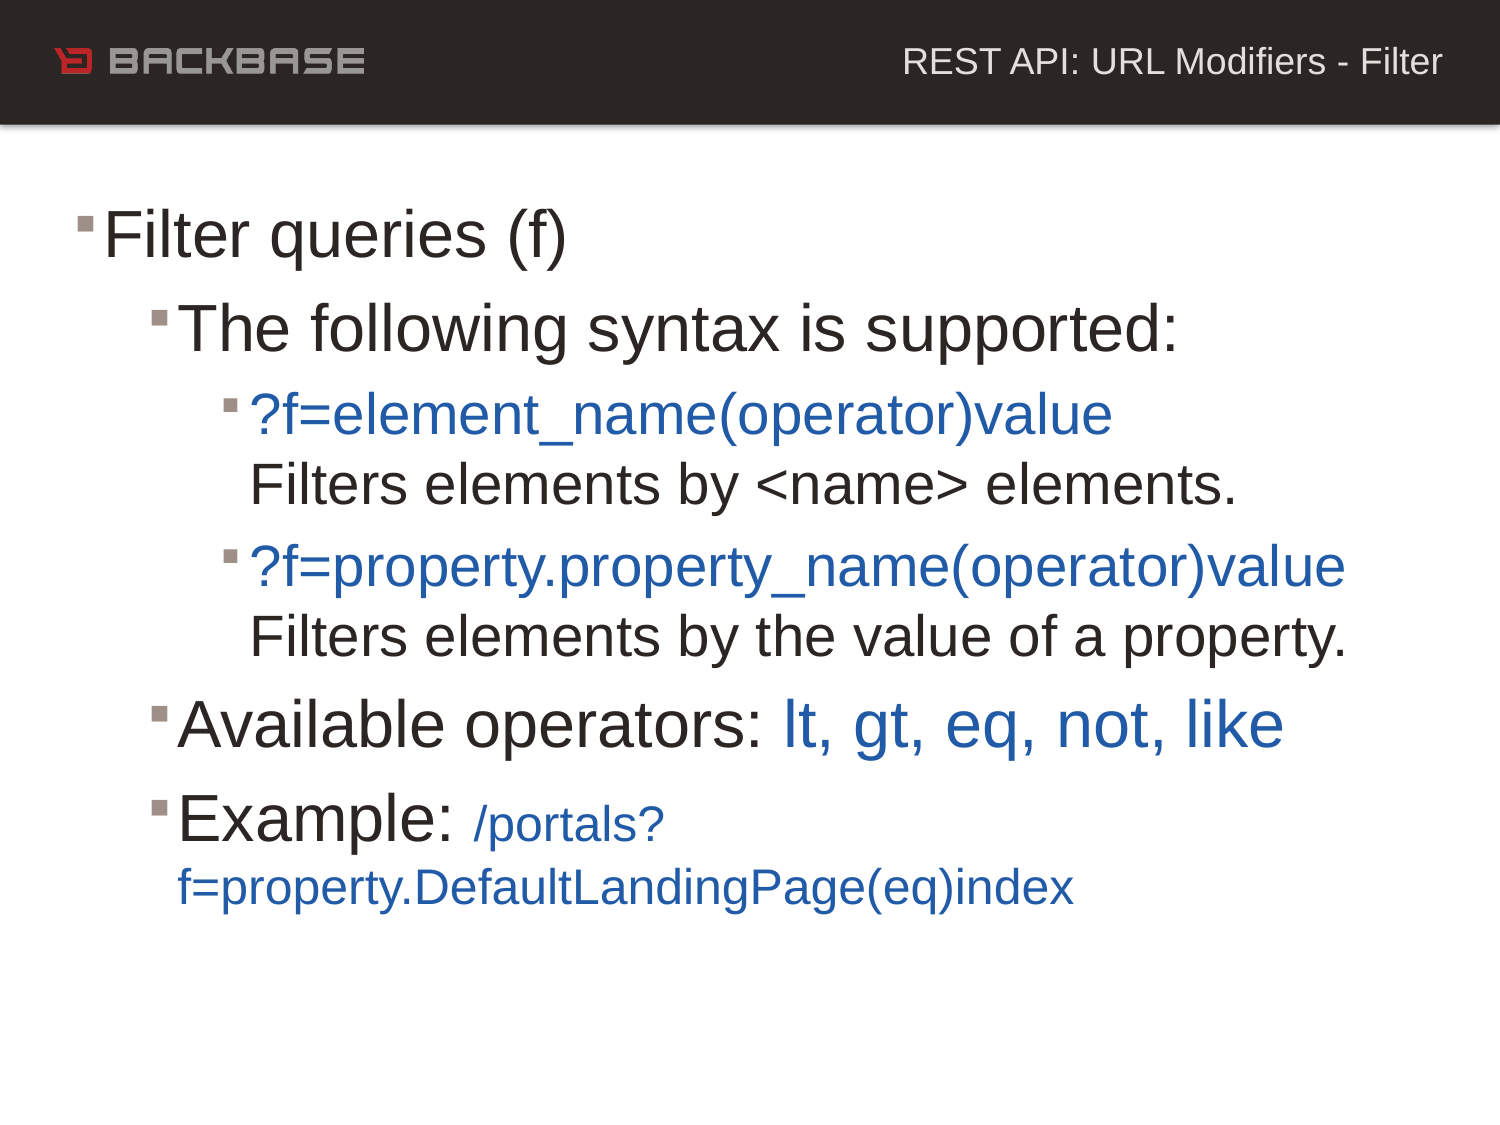

REST API: URL Modifiers - Filter
Filter queries (f)
The following syntax is supported:
?f=element_name(operator)value
Filters elements by <name> elements.
?f=property.property_name(operator)value
Filters elements by the value of a property.
Available operators: lt, gt, eq, not, like
Example: /portals?f=property.DefaultLandingPage(eq)index